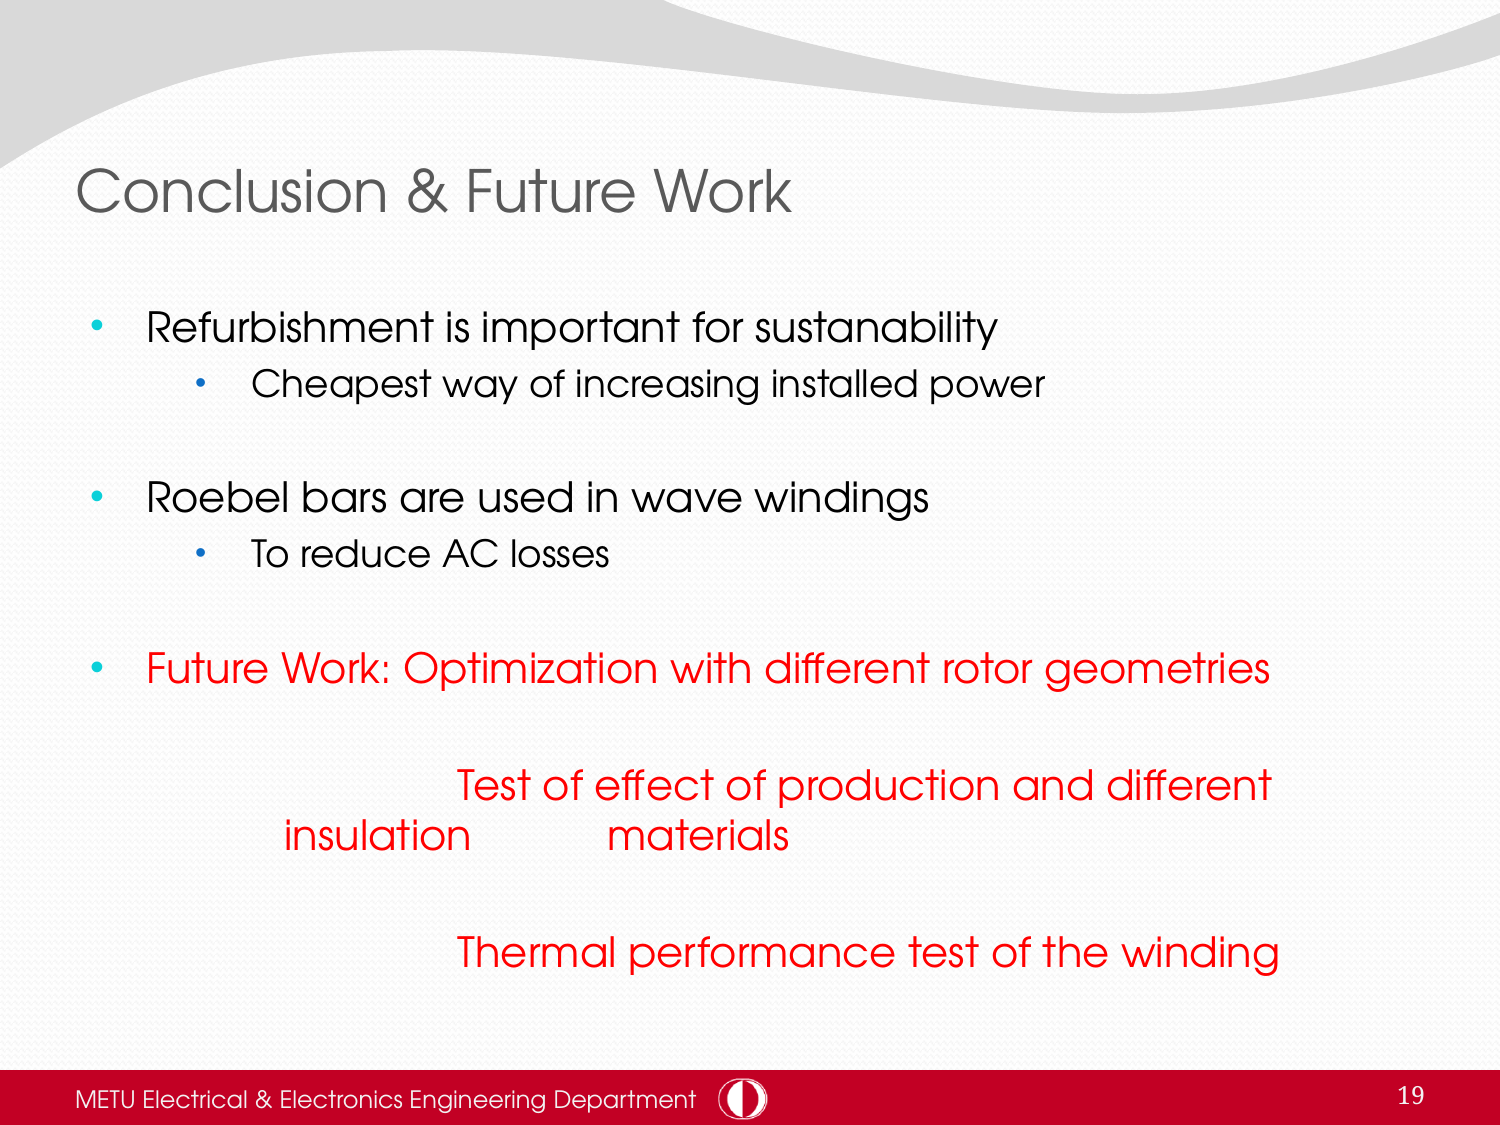

# Conclusion & Future Work

Refurbishment is important for sustanability
Cheapest way of increasing installed power

Roebel bars are used in wave windings
To reduce AC losses

Future Work: Optimization with different rotor geometries

	  Test of effect of production and different insulation 	  materials

	  Thermal performance test of the winding

METU Electrical & Electronics Engineering Department
19